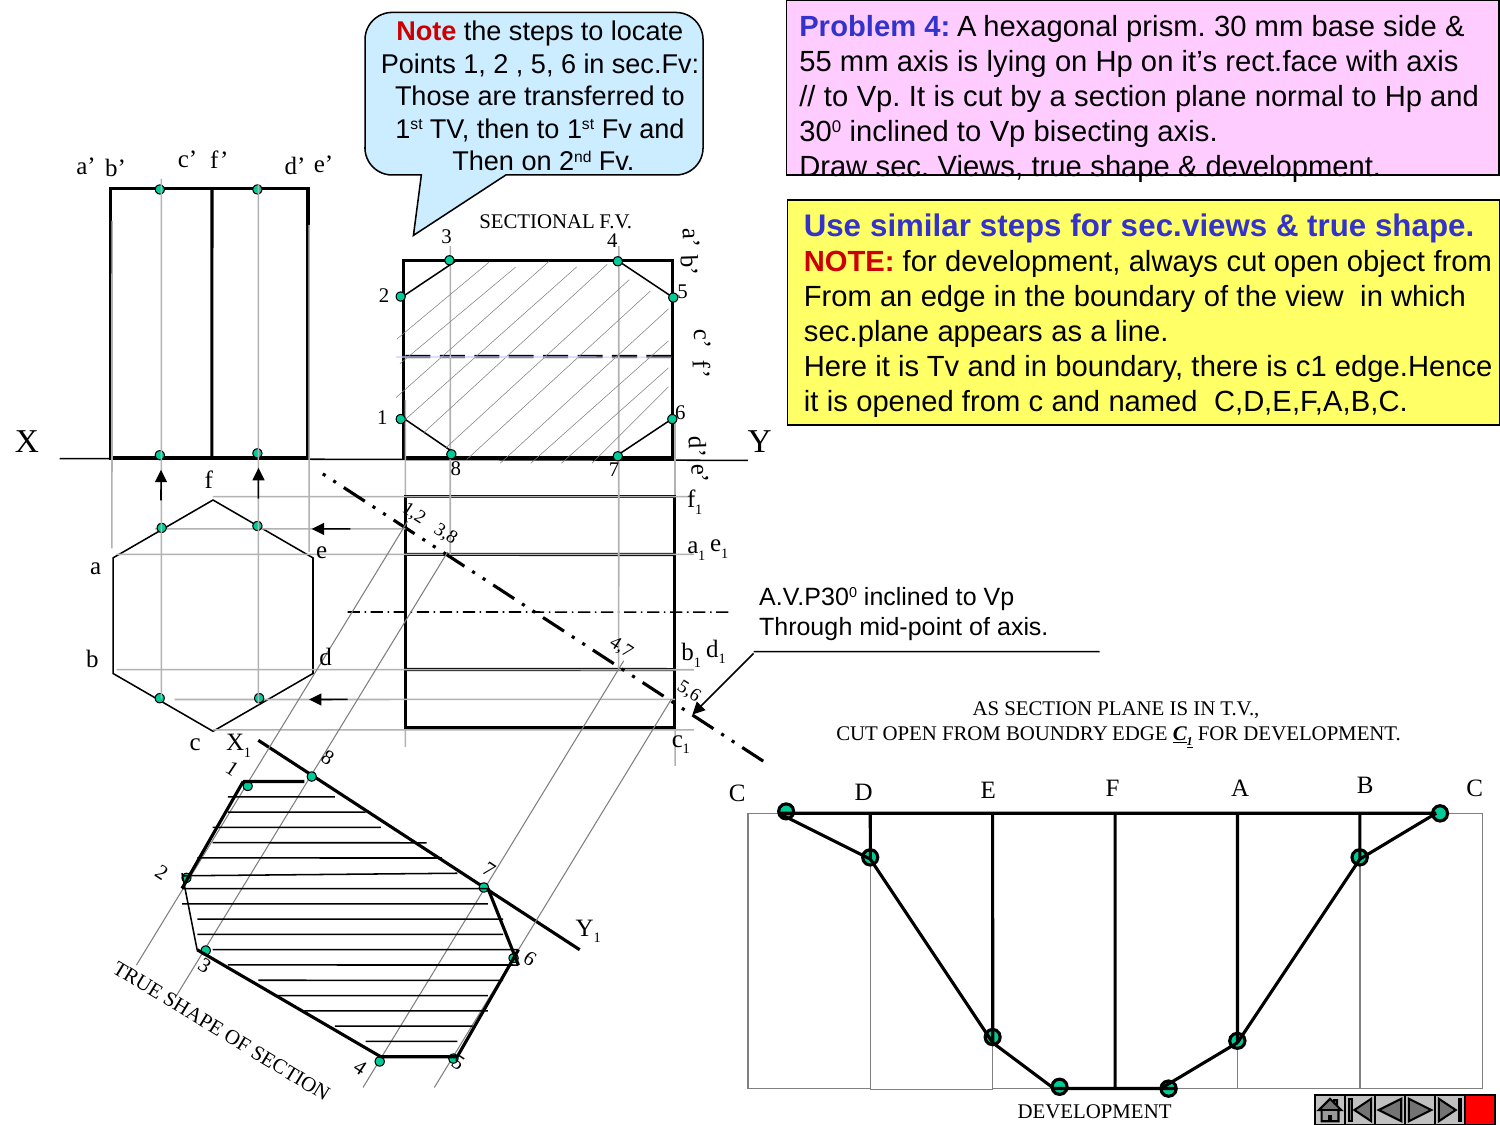

Problem 4: A hexagonal prism. 30 mm base side &
55 mm axis is lying on Hp on it’s rect.face with axis
// to Vp. It is cut by a section plane normal to Hp and
300 inclined to Vp bisecting axis.
Draw sec. Views, true shape & development.
Note the steps to locate
Points 1, 2 , 5, 6 in sec.Fv:
Those are transferred to
1st TV, then to 1st Fv and
Then on 2nd Fv.

c’
f’
e’
a’
d’
b’

Use similar steps for sec.views & true shape.
NOTE: for development, always cut open object from
From an edge in the boundary of the view  in which
sec.plane appears as a line.
Here it is Tv and in boundary, there is c1 edge.Hence
it is opened from c and named  C,D,E,F,A,B,C.

SECTIONAL F.V.
3
4
5
2
6
1
8
7

c’
f’
e’
a’
d’
b’

X
Y

f
e
a
d
b
c

f1
e1
a1
d1
b1
c1

A.V.P300 inclined to Vp
Through mid-point of axis.
1,2   3,8                                       4,7            5,6

AS SECTION PLANE IS IN T.V.,
CUT OPEN FROM BOUNDRY EDGE C1 FOR DEVELOPMENT.

X1
Y1

B
A
C
F
E
D
C

8
7
6
1
5
2
4
3

TRUE SHAPE OF SECTION

DEVELOPMENT